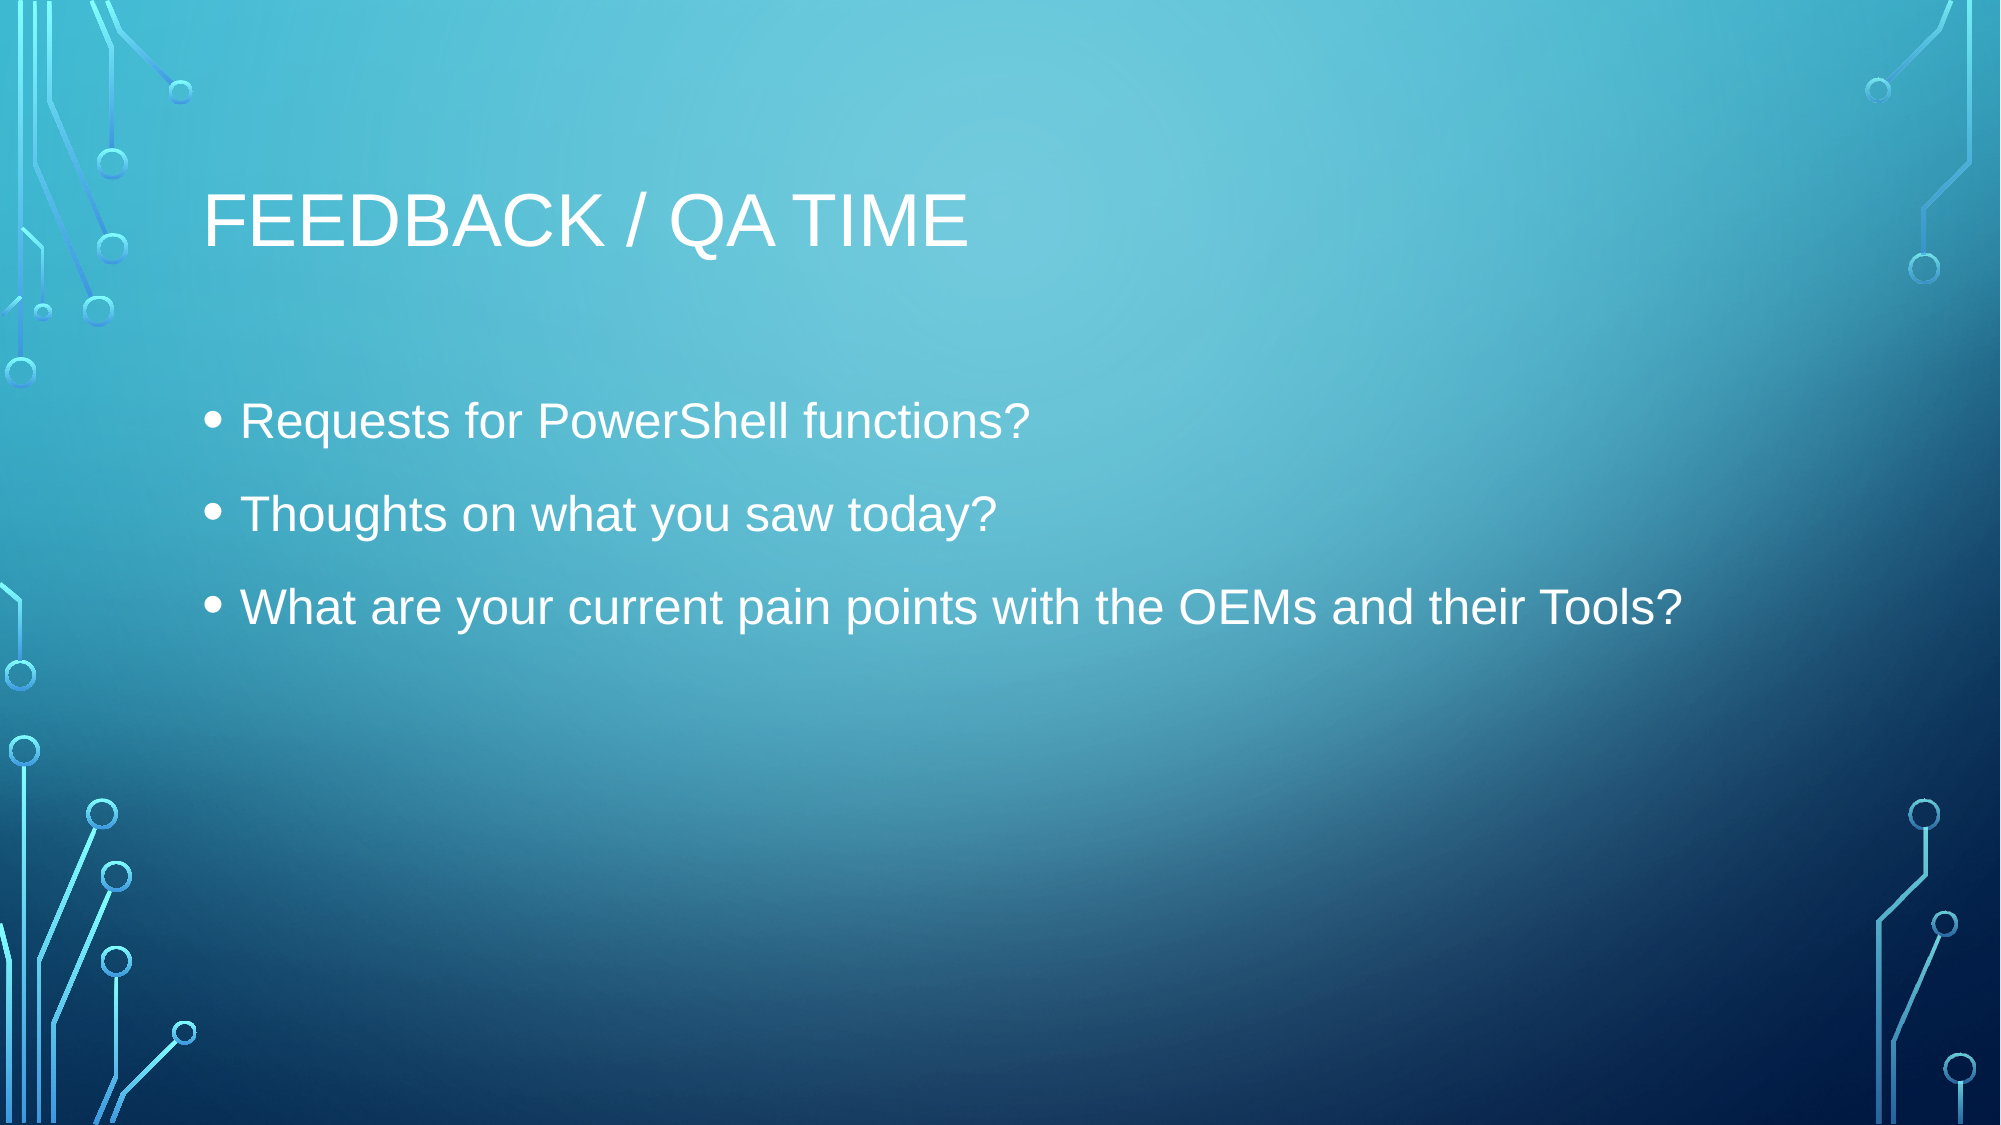

# Feedback / QA Time
Requests for PowerShell functions?
Thoughts on what you saw today?
What are your current pain points with the OEMs and their Tools?